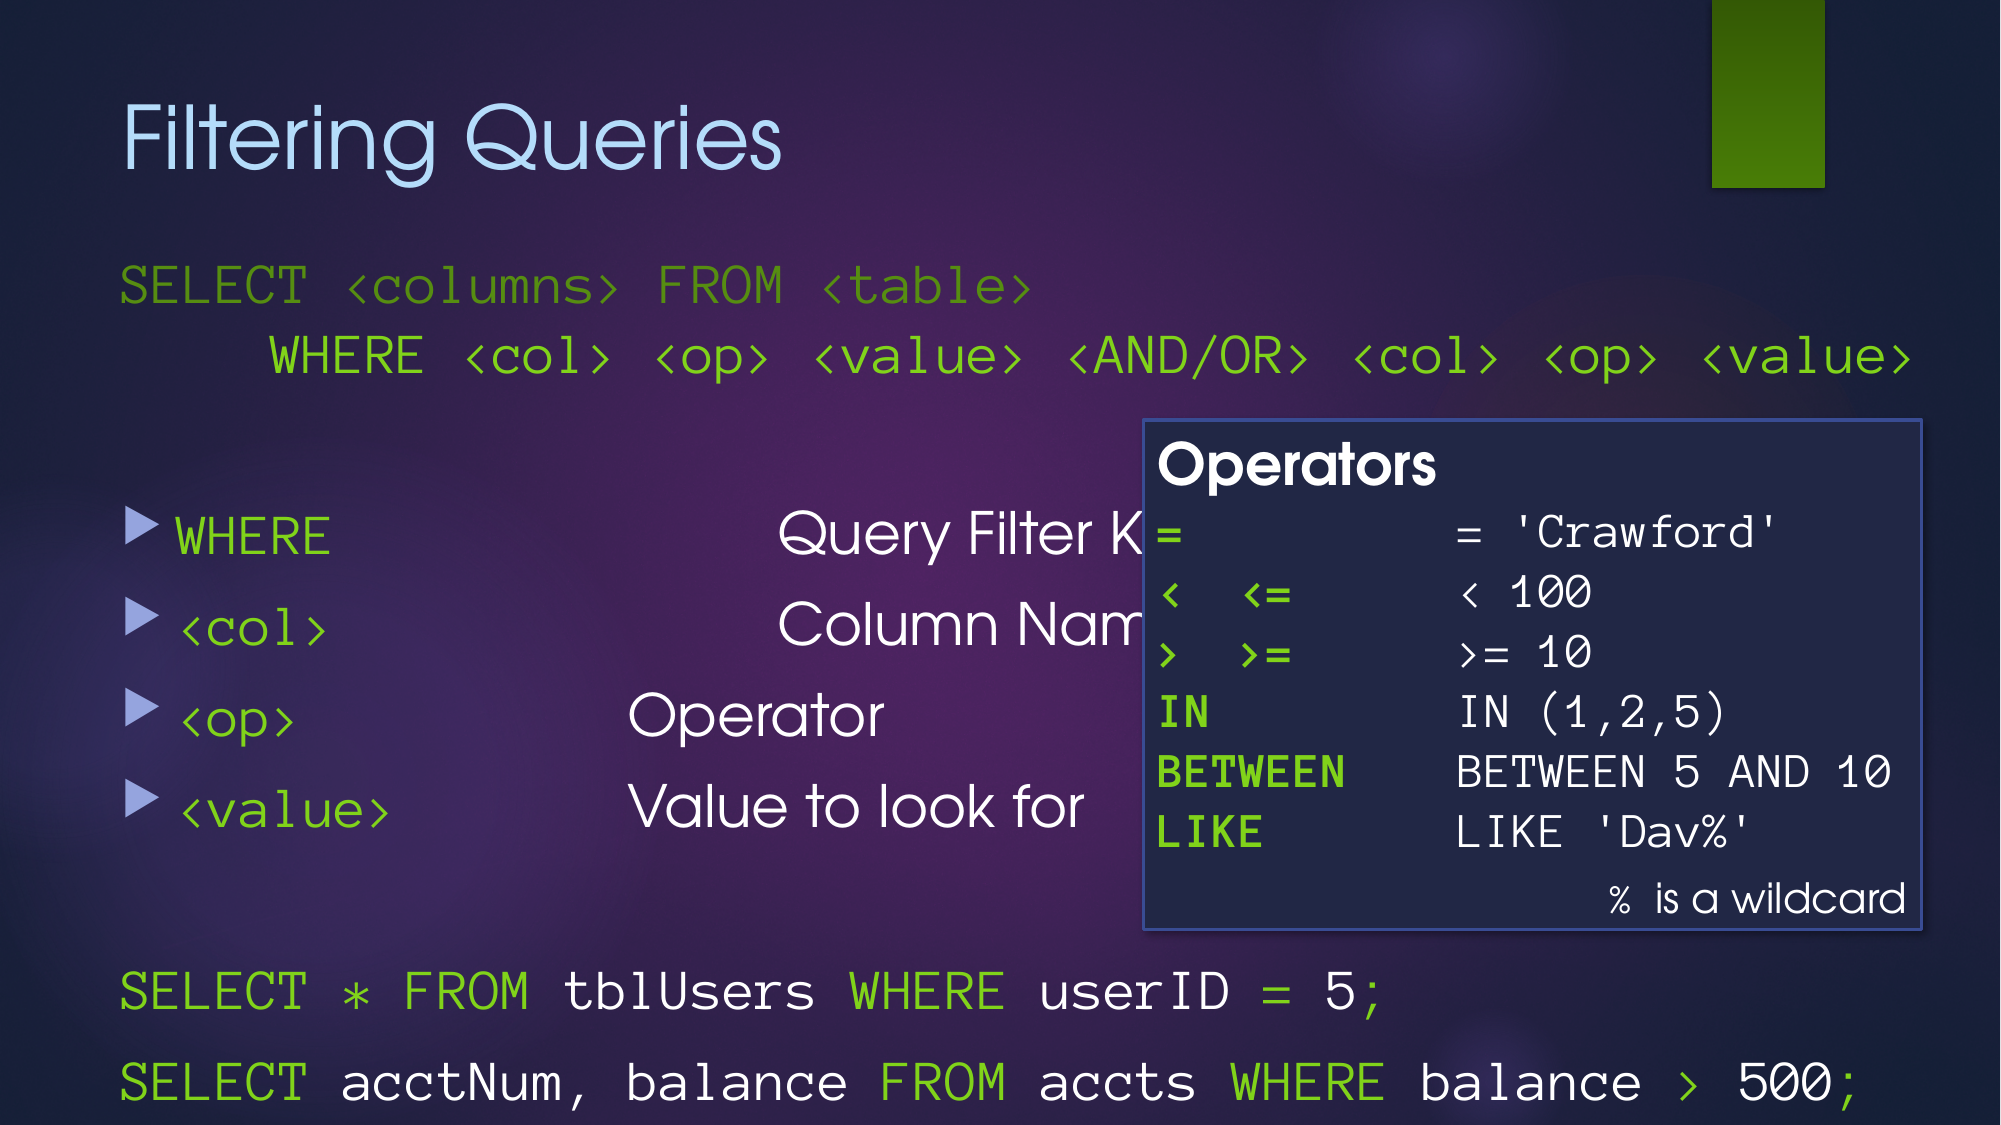

# Filtering Queries
SELECT <columns> FROM <table>
	WHERE <col> <op> <value> <AND/OR> <col> <op> <value>

WHERE			Query Filter Keyword
<col>			Column Name
<op>			Operator
<value>		Value to look for

SELECT * FROM tblUsers WHERE userID = 5;
SELECT acctNum, balance FROM accts WHERE balance > 500;
Operators
=		= 'Crawford'
<  <=		< 100
>  >=		>= 10
IN		IN (1,2,5)
BETWEEN	BETWEEN 5 AND 10
LIKE		LIKE 'Dav%'
% is a wildcard